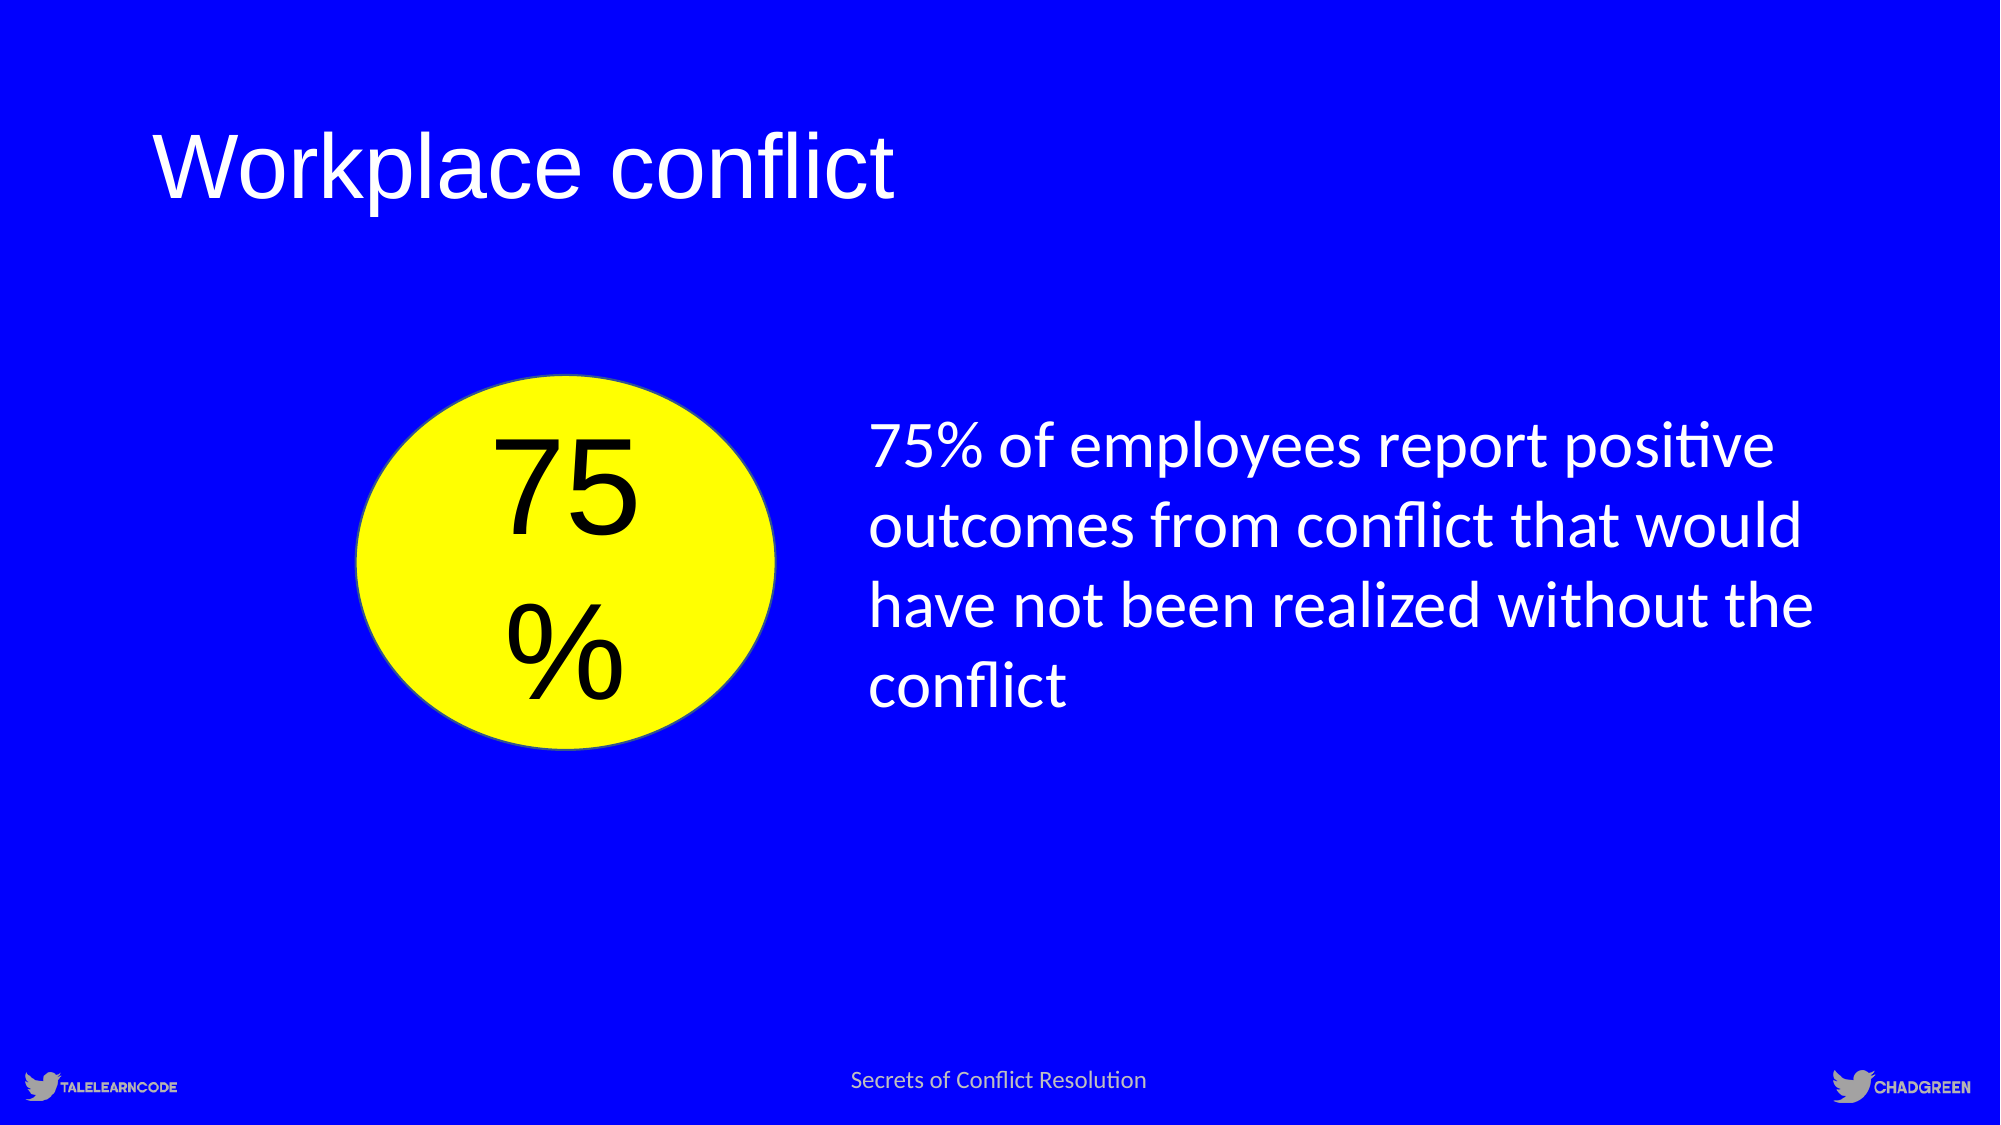

# Workplace conflict
75%
75% of employees report positive outcomes from conflict that would have not been realized without the conflict